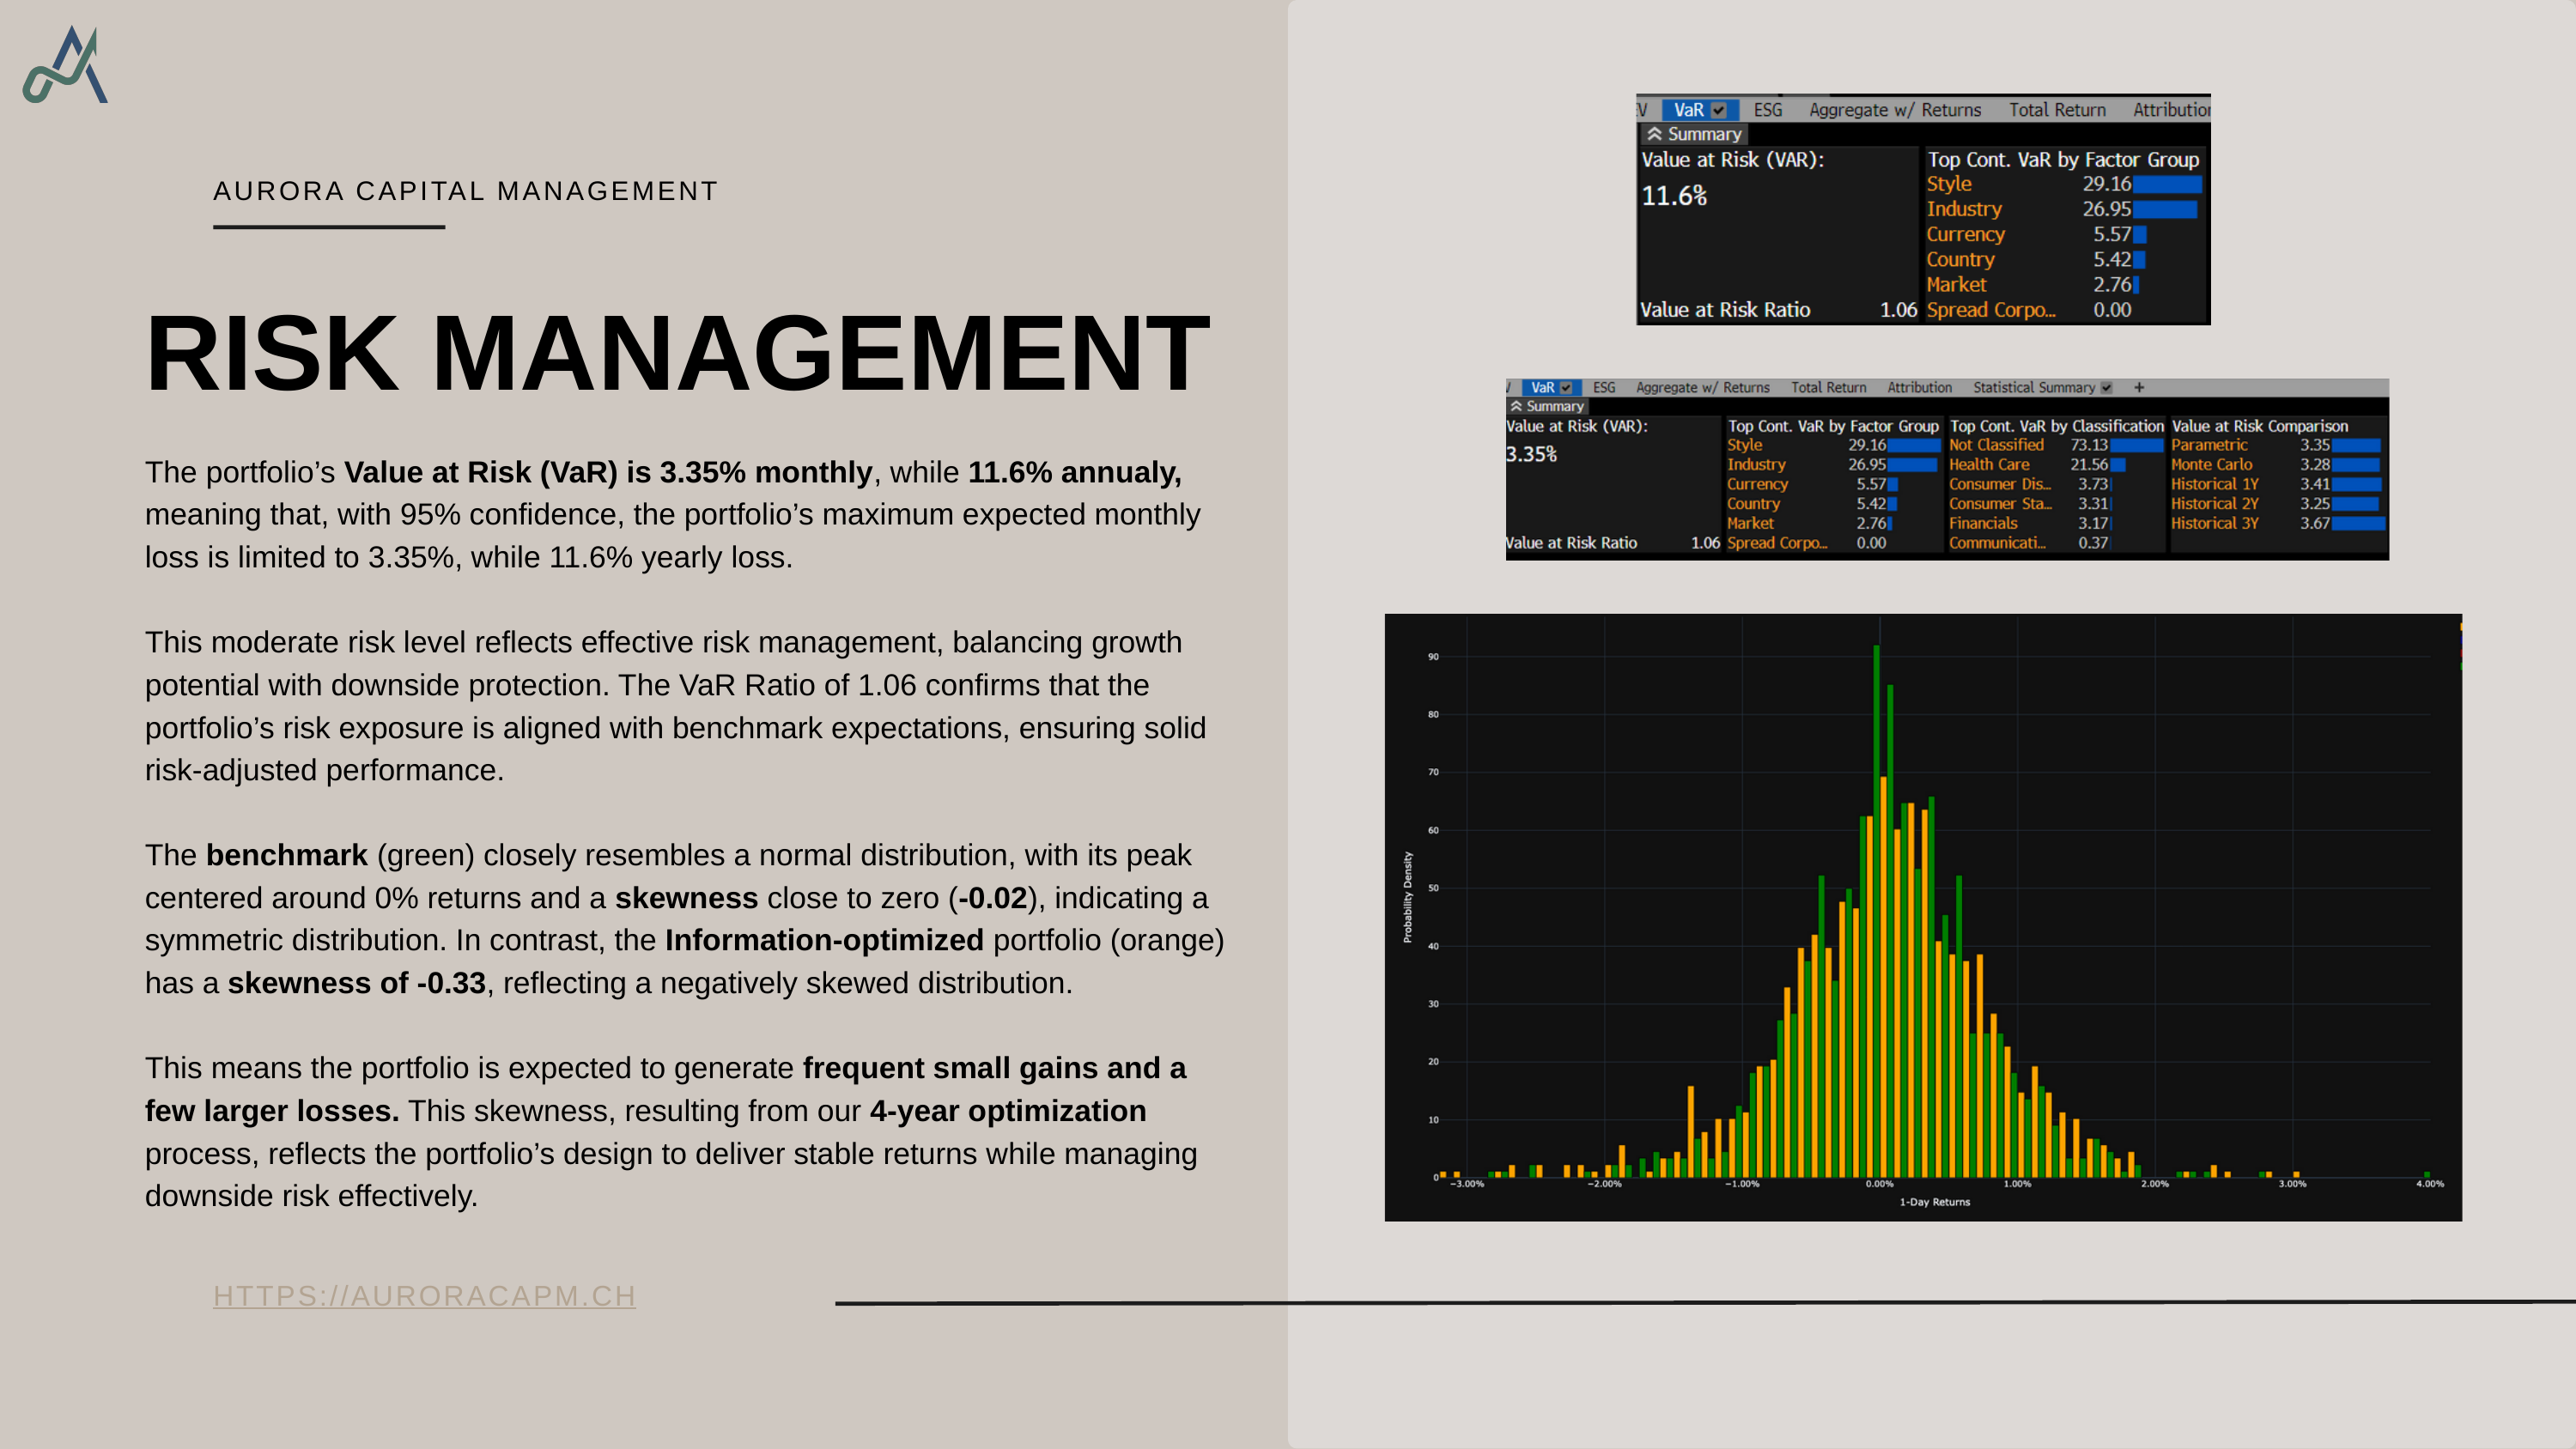

AURORA CAPITAL MANAGEMENT

RISK MANAGEMENT

The portfolio’s Value at Risk (VaR) is 3.35% monthly, while 11.6% annualy, meaning that, with 95% confidence, the portfolio’s maximum expected monthly loss is limited to 3.35%, while 11.6% yearly loss.

This moderate risk level reflects effective risk management, balancing growth potential with downside protection. The VaR Ratio of 1.06 confirms that the portfolio’s risk exposure is aligned with benchmark expectations, ensuring solid risk-adjusted performance.

The benchmark (green) closely resembles a normal distribution, with its peak centered around 0% returns and a skewness close to zero (-0.02), indicating a symmetric distribution. In contrast, the Information-optimized portfolio (orange) has a skewness of -0.33, reflecting a negatively skewed distribution.

This means the portfolio is expected to generate frequent small gains and a few larger losses. This skewness, resulting from our 4-year optimization process, reflects the portfolio’s design to deliver stable returns while managing downside risk effectively.

HTTPS://AURORACAPM.CH